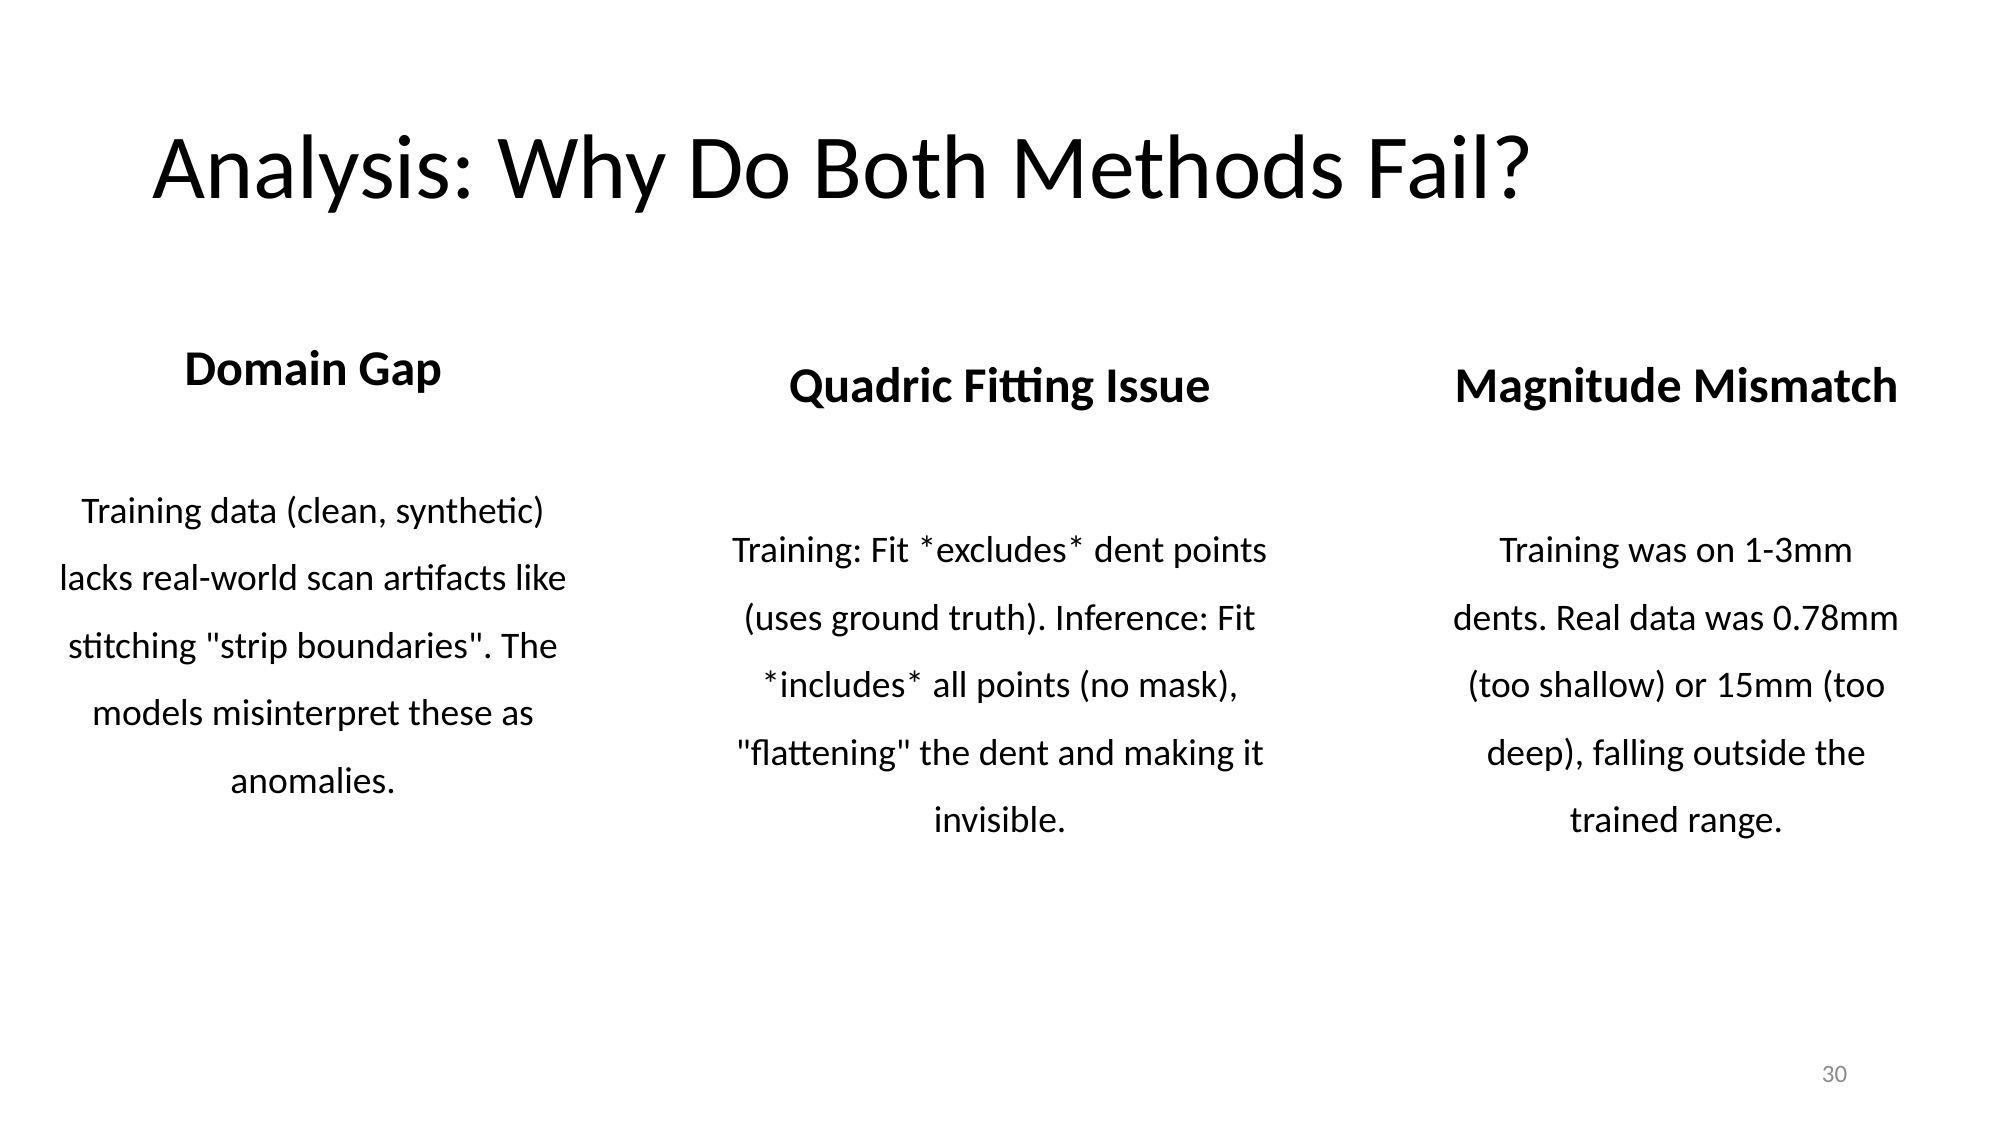

# Analysis: Why Do Both Methods Fail?
Domain Gap

Training data (clean, synthetic) lacks real-world scan artifacts like stitching "strip boundaries". The models misinterpret these as anomalies.
Quadric Fitting Issue

Training: Fit *excludes* dent points (uses ground truth). Inference: Fit *includes* all points (no mask), "flattening" the dent and making it invisible.
Magnitude Mismatch

Training was on 1-3mm dents. Real data was 0.78mm (too shallow) or 15mm (too deep), falling outside the trained range.
30